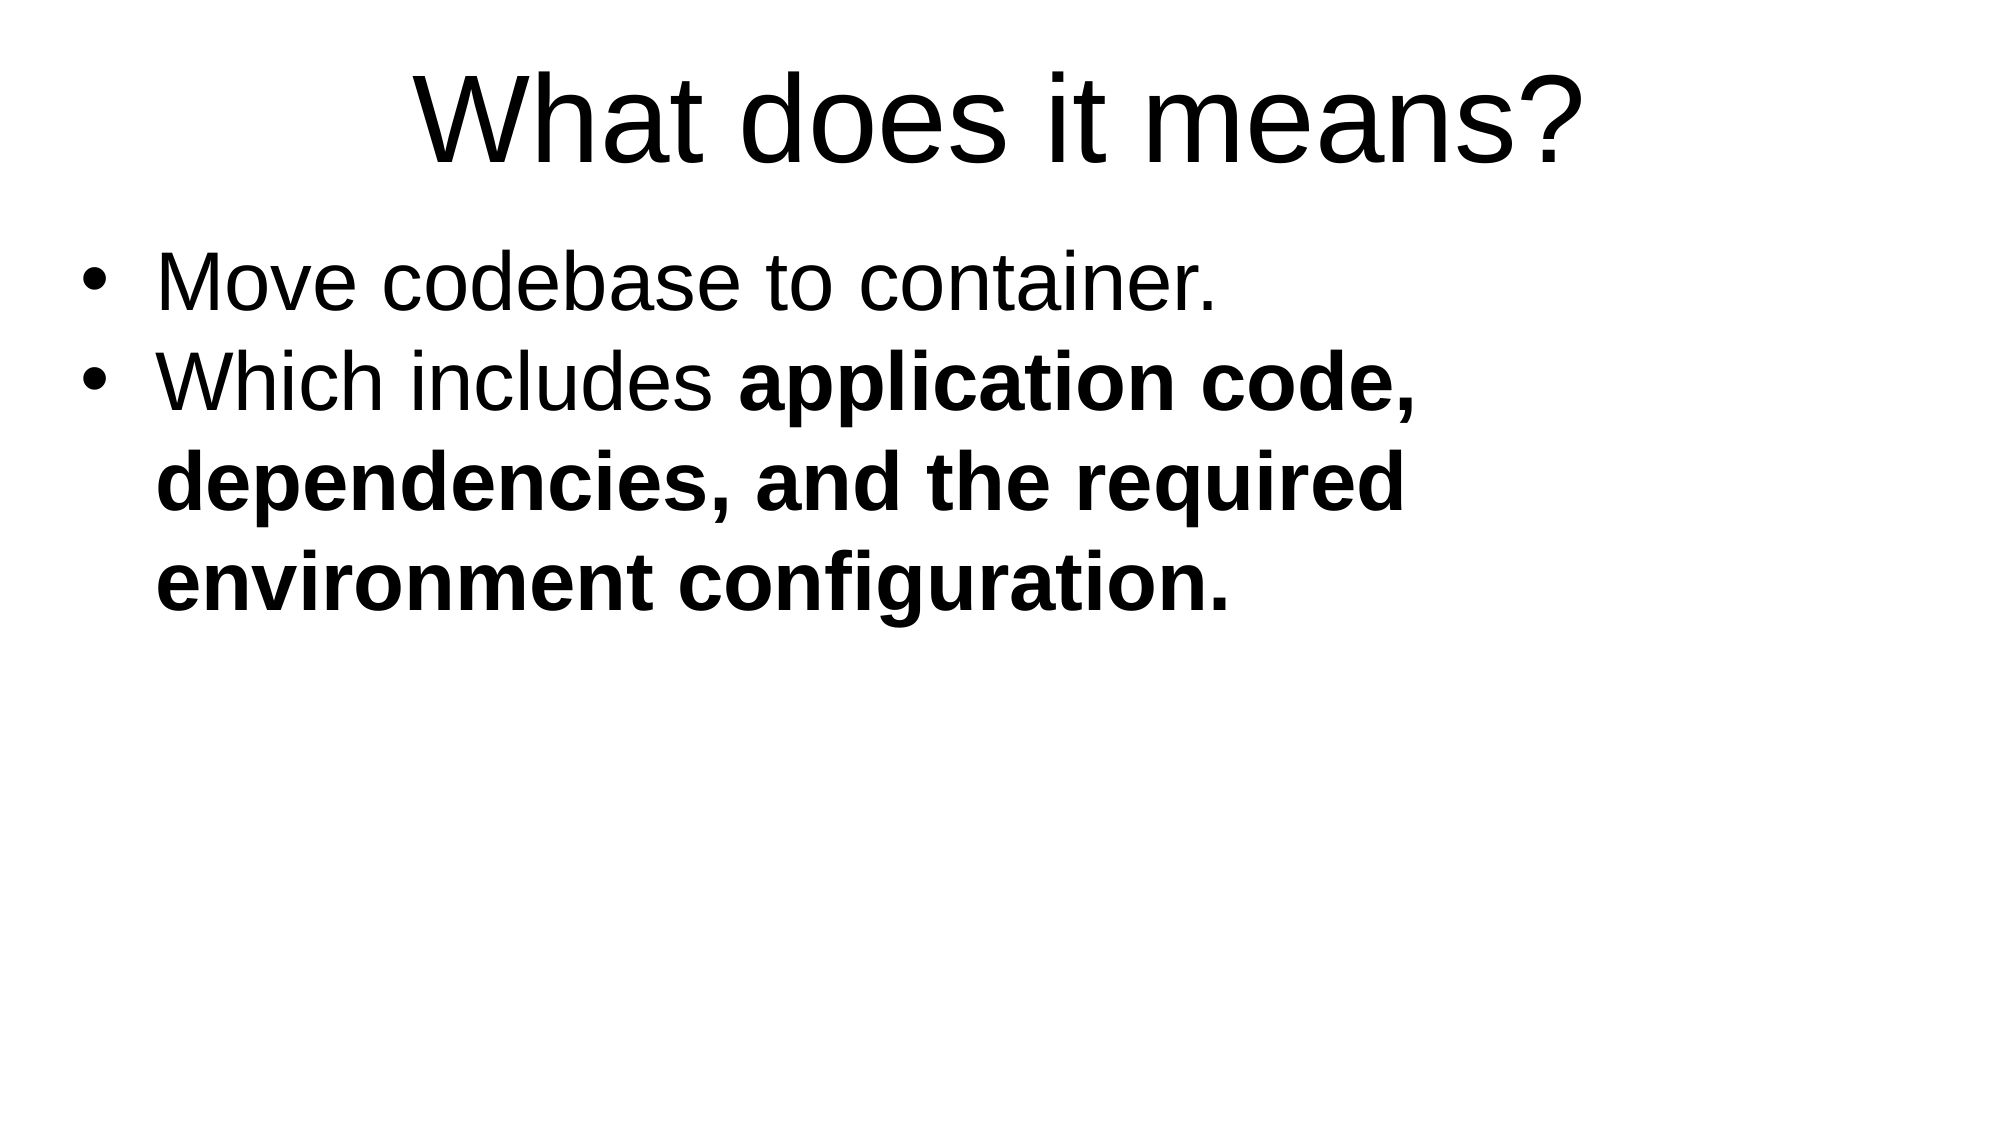

What does it means?
Move codebase to container.
Which includes application code, dependencies, and the required environment configuration.